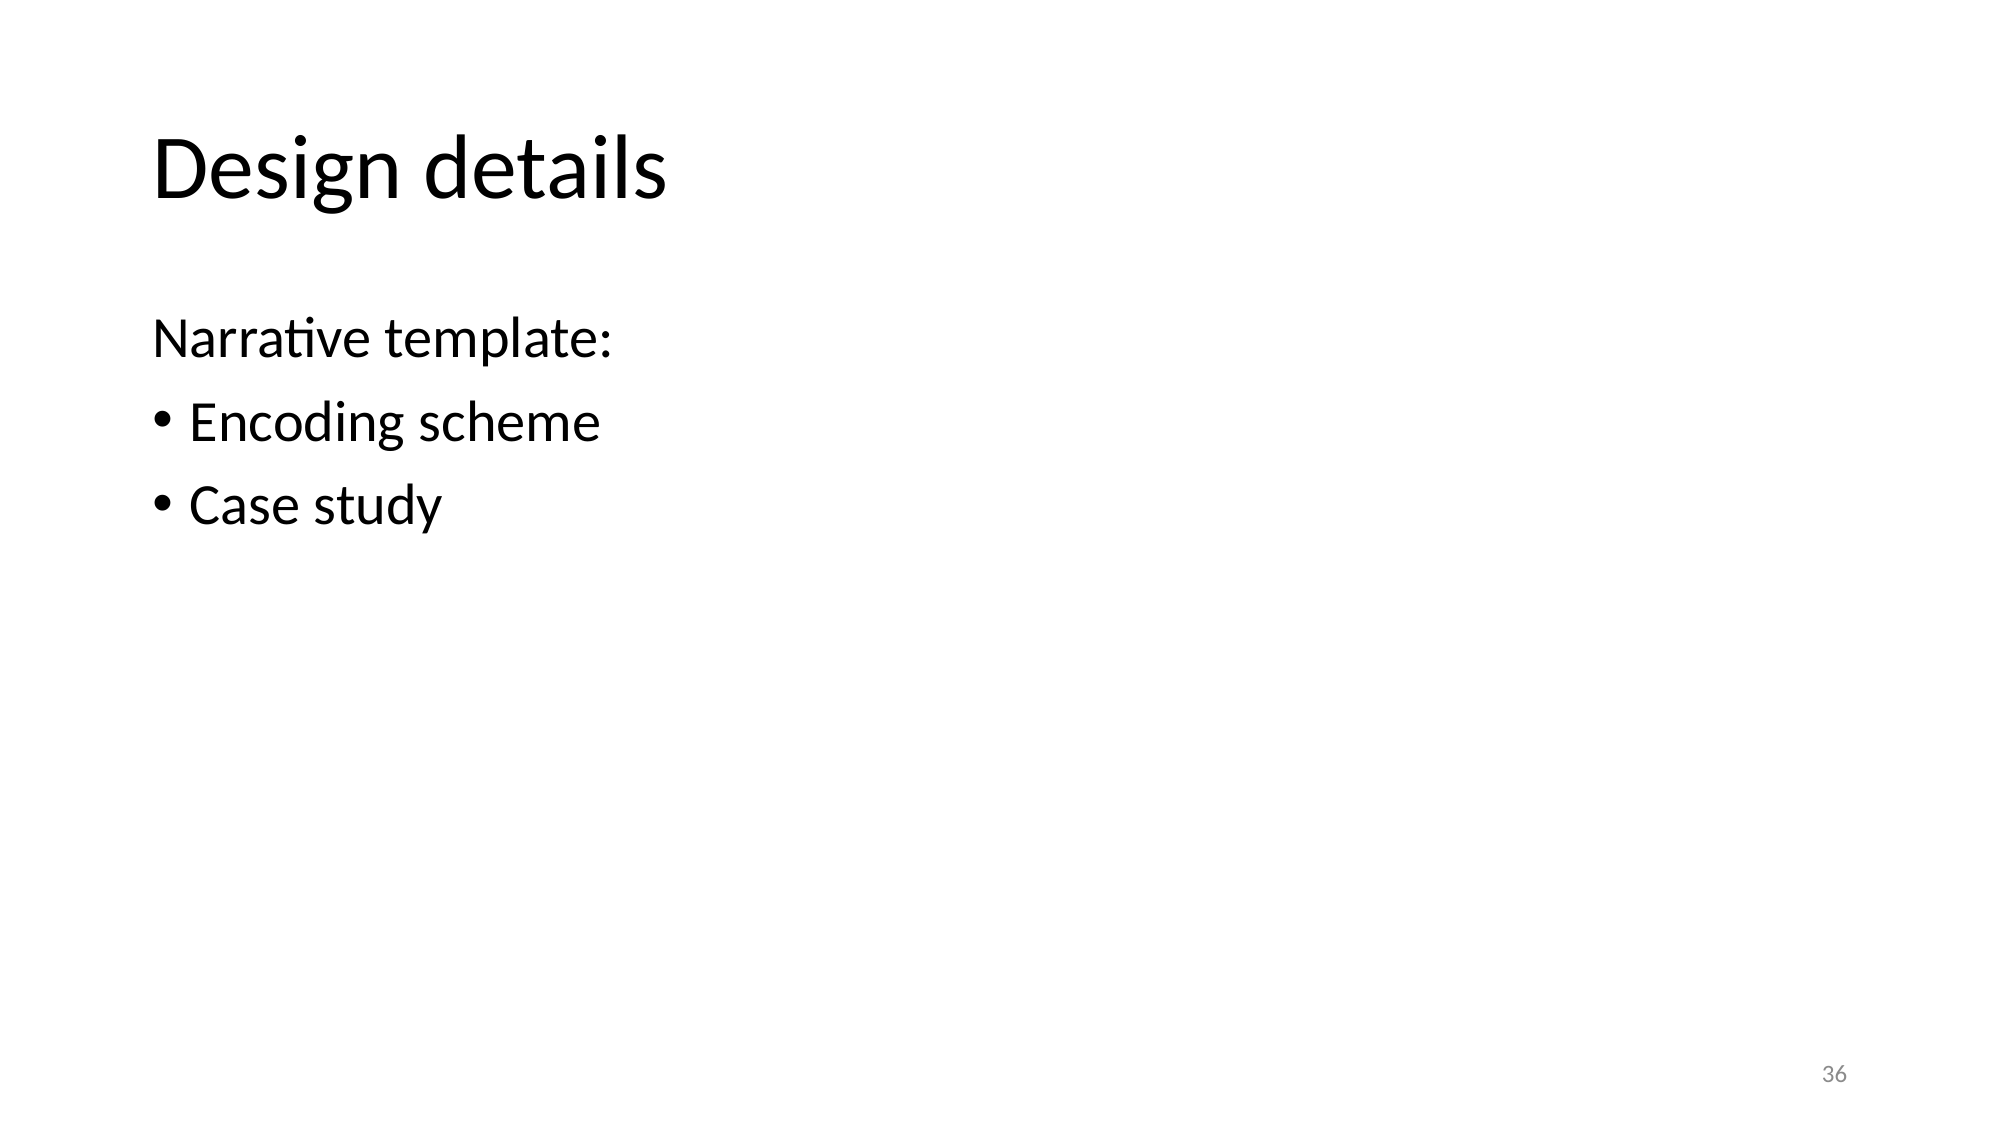

# Design details
Narrative template:
Encoding scheme
Case study

36